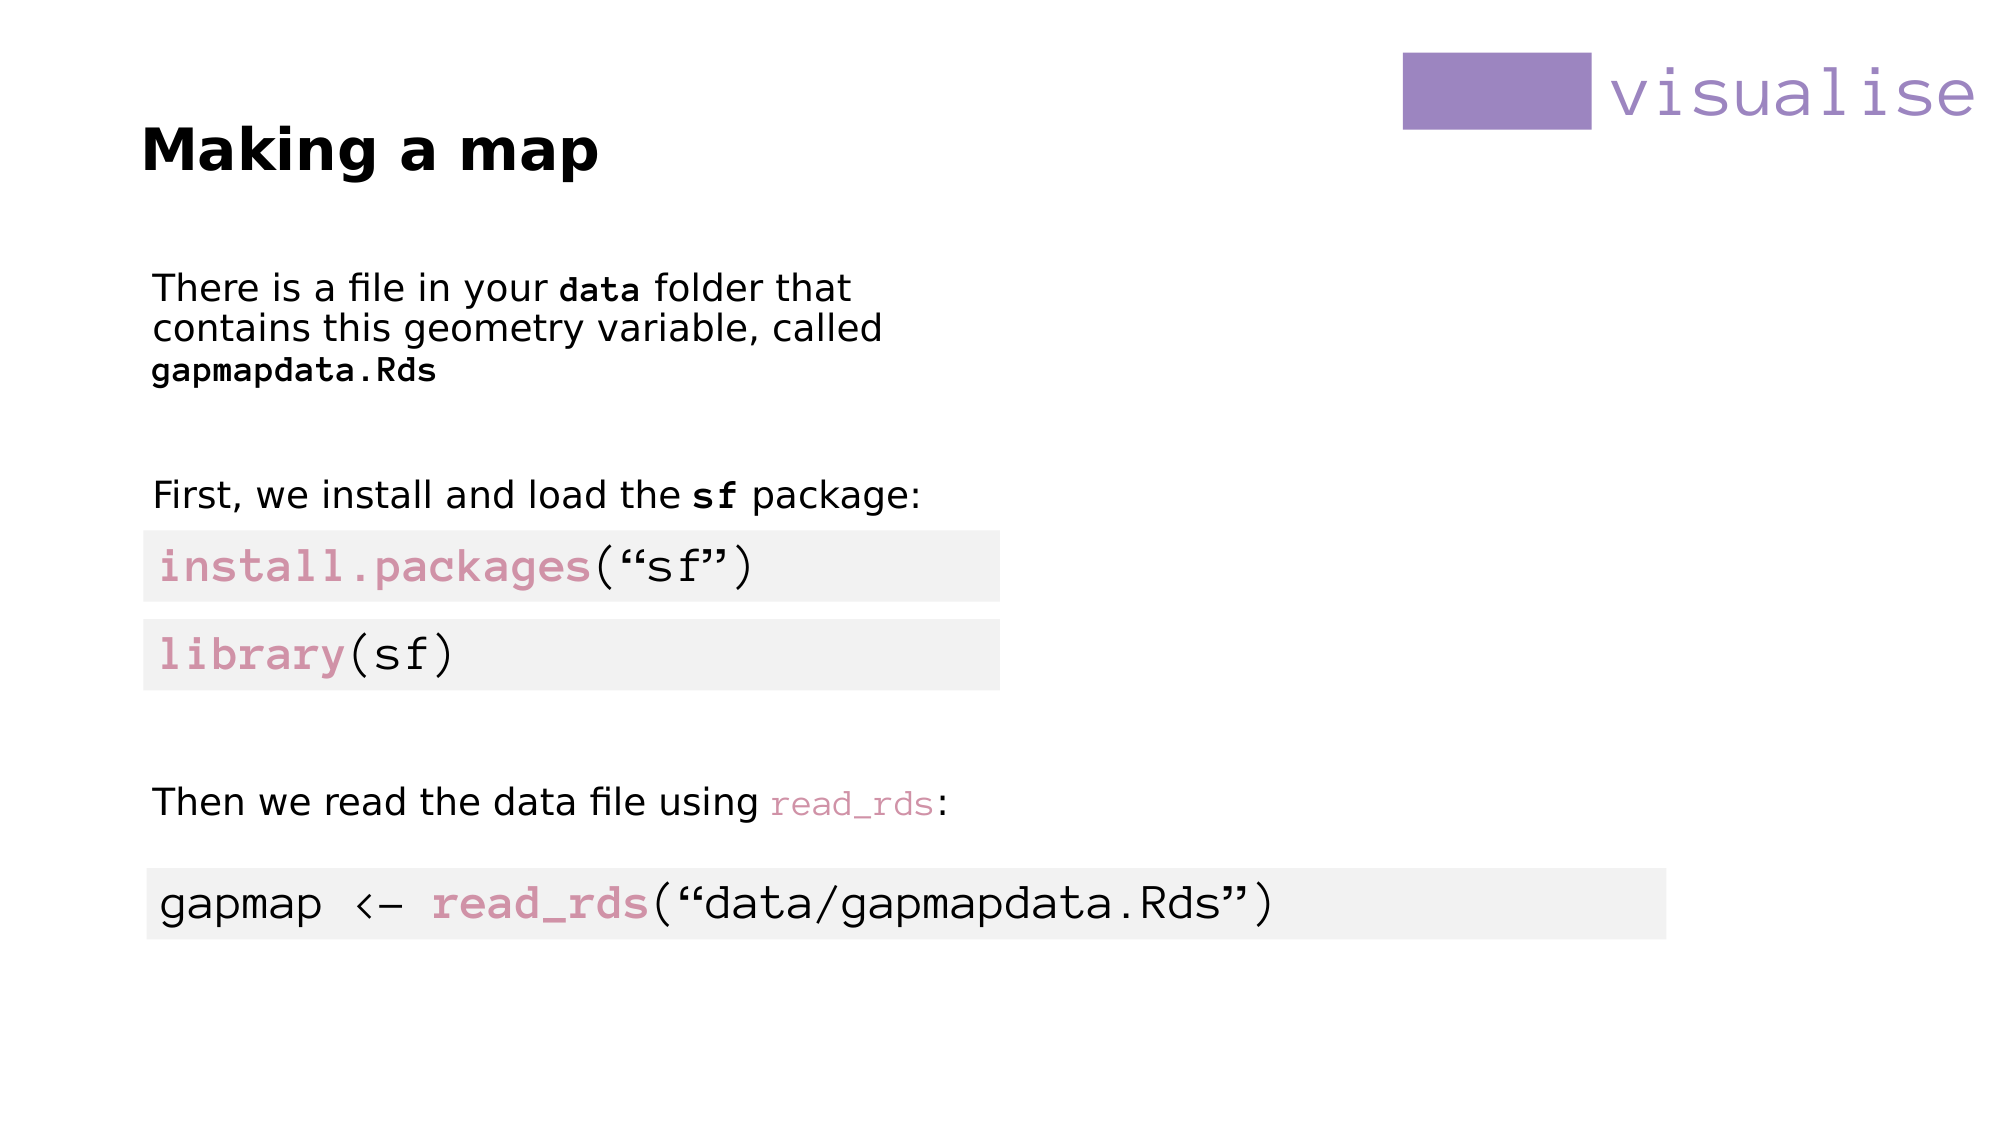

visualise

Making a map
There is a file in your data folder that contains this geometry variable, called gapmapdata.Rds

First, we install and load the sf package:

Then we read the data file using read_rds:
install.packages(“sf”)
library(sf)
gapmap <- read_rds(“data/gapmapdata.Rds”)